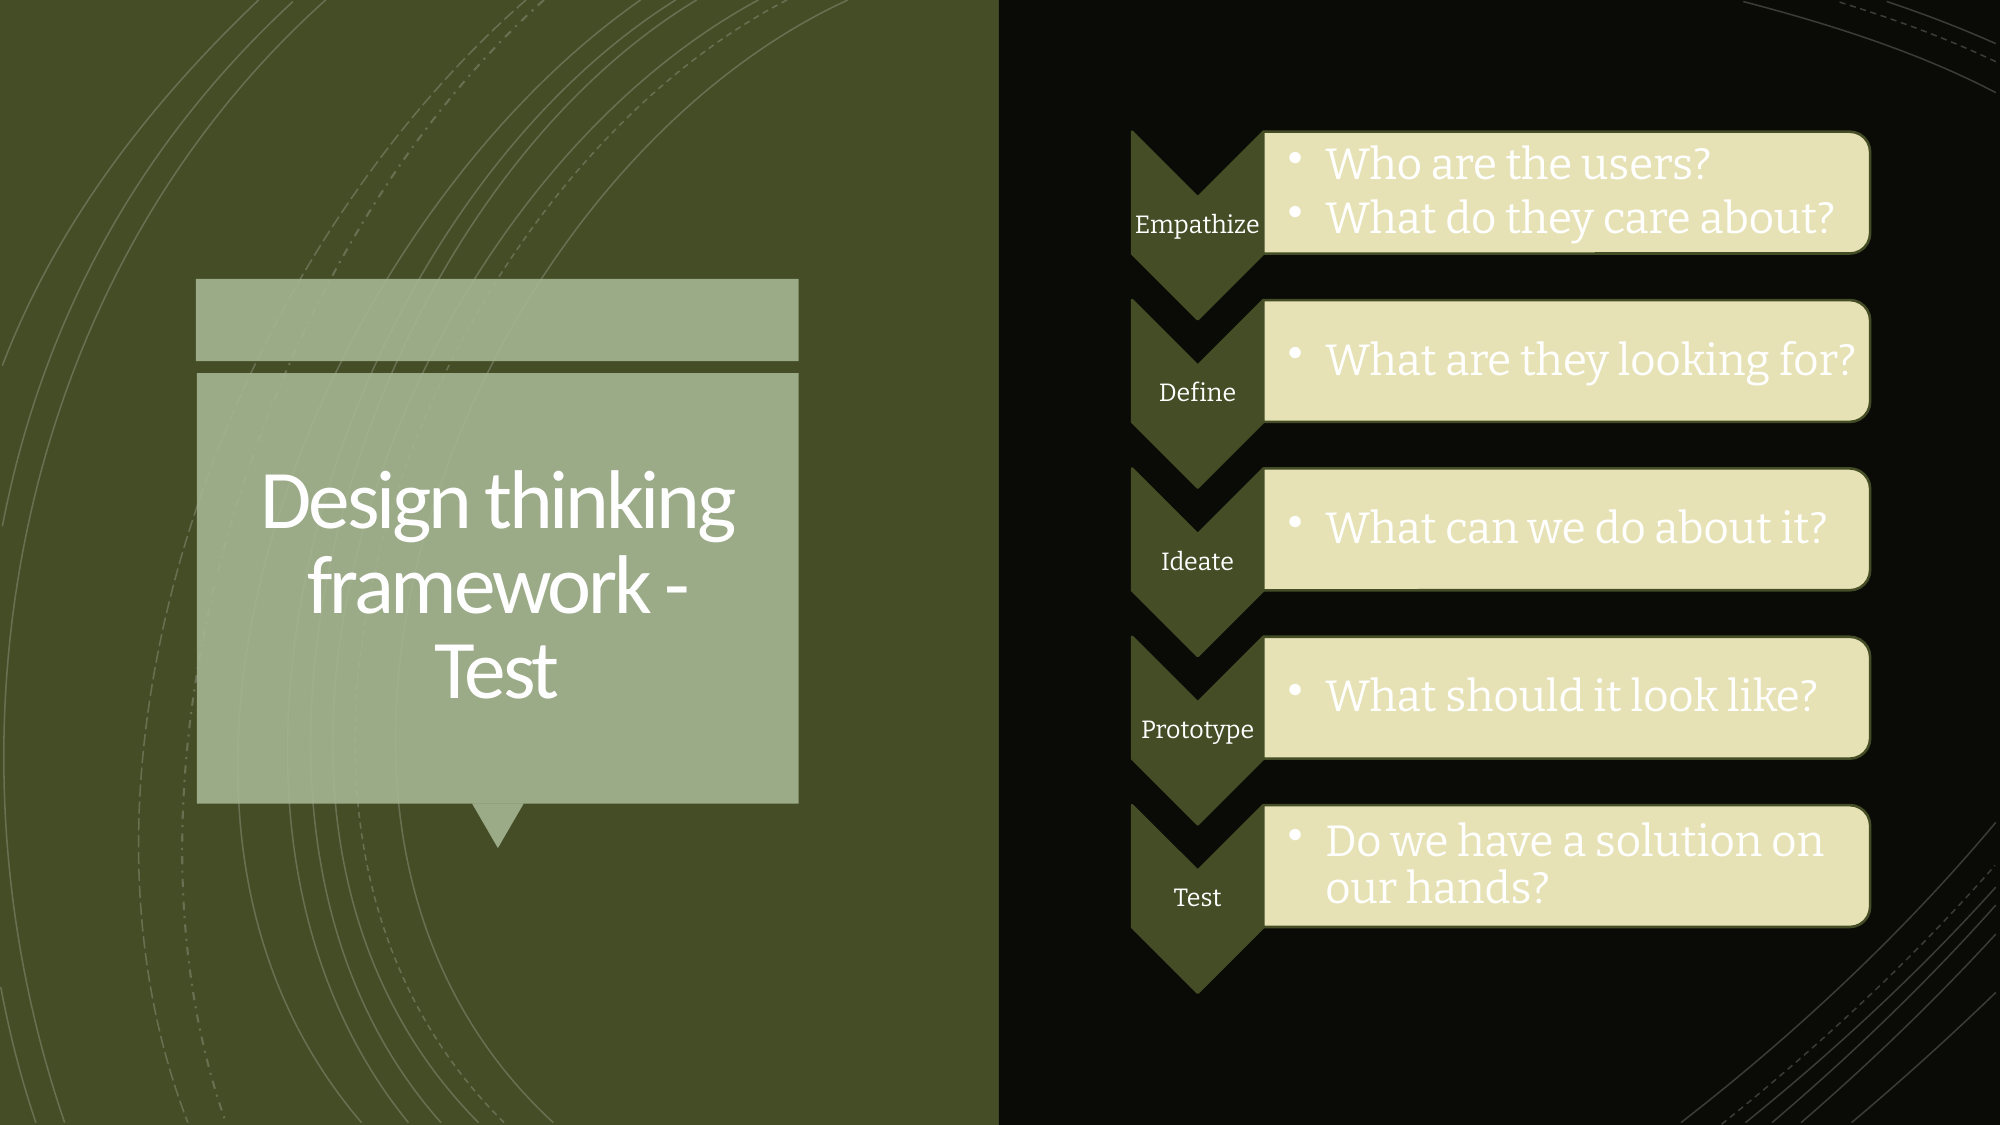

Empathize
Who are the users?
What do they care about?
Define
What are they looking for?
Ideate
What can we do about it?
Prototype
What should it look like?
Test
Do we have a solution on our hands?

# Design thinking framework - Test